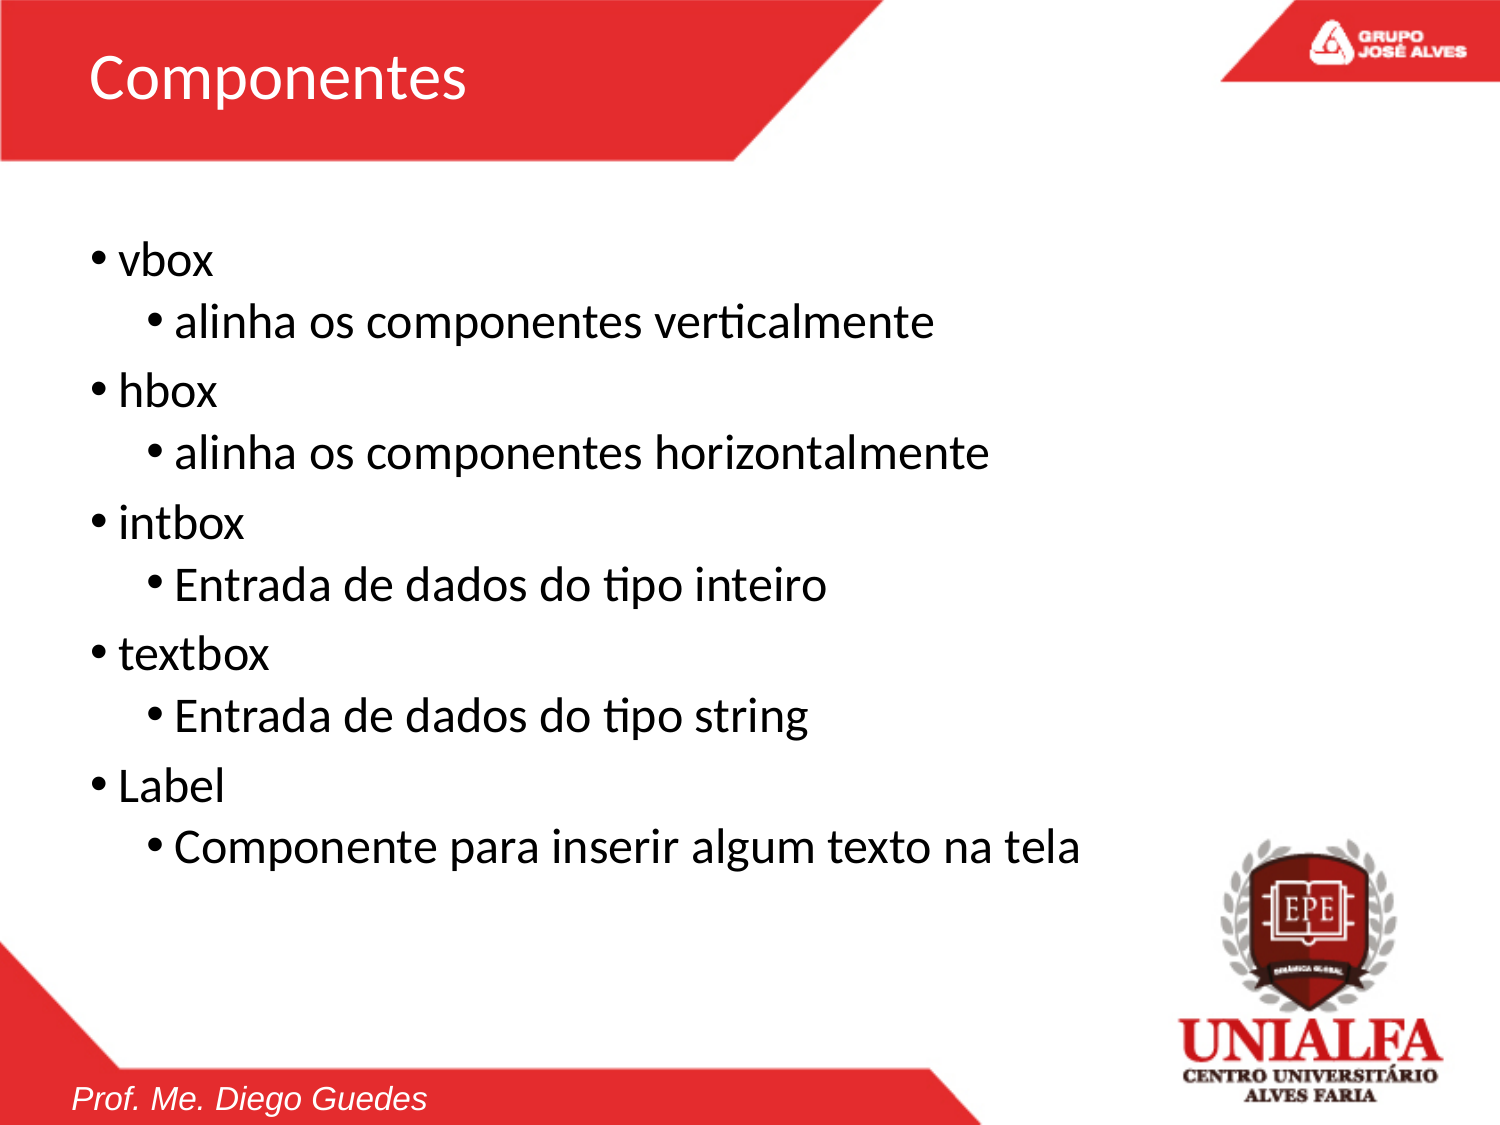

Componentes
vbox
alinha os componentes verticalmente
hbox
alinha os componentes horizontalmente
intbox
Entrada de dados do tipo inteiro
textbox
Entrada de dados do tipo string
Label
Componente para inserir algum texto na tela

Prof. Me. Diego Guedes